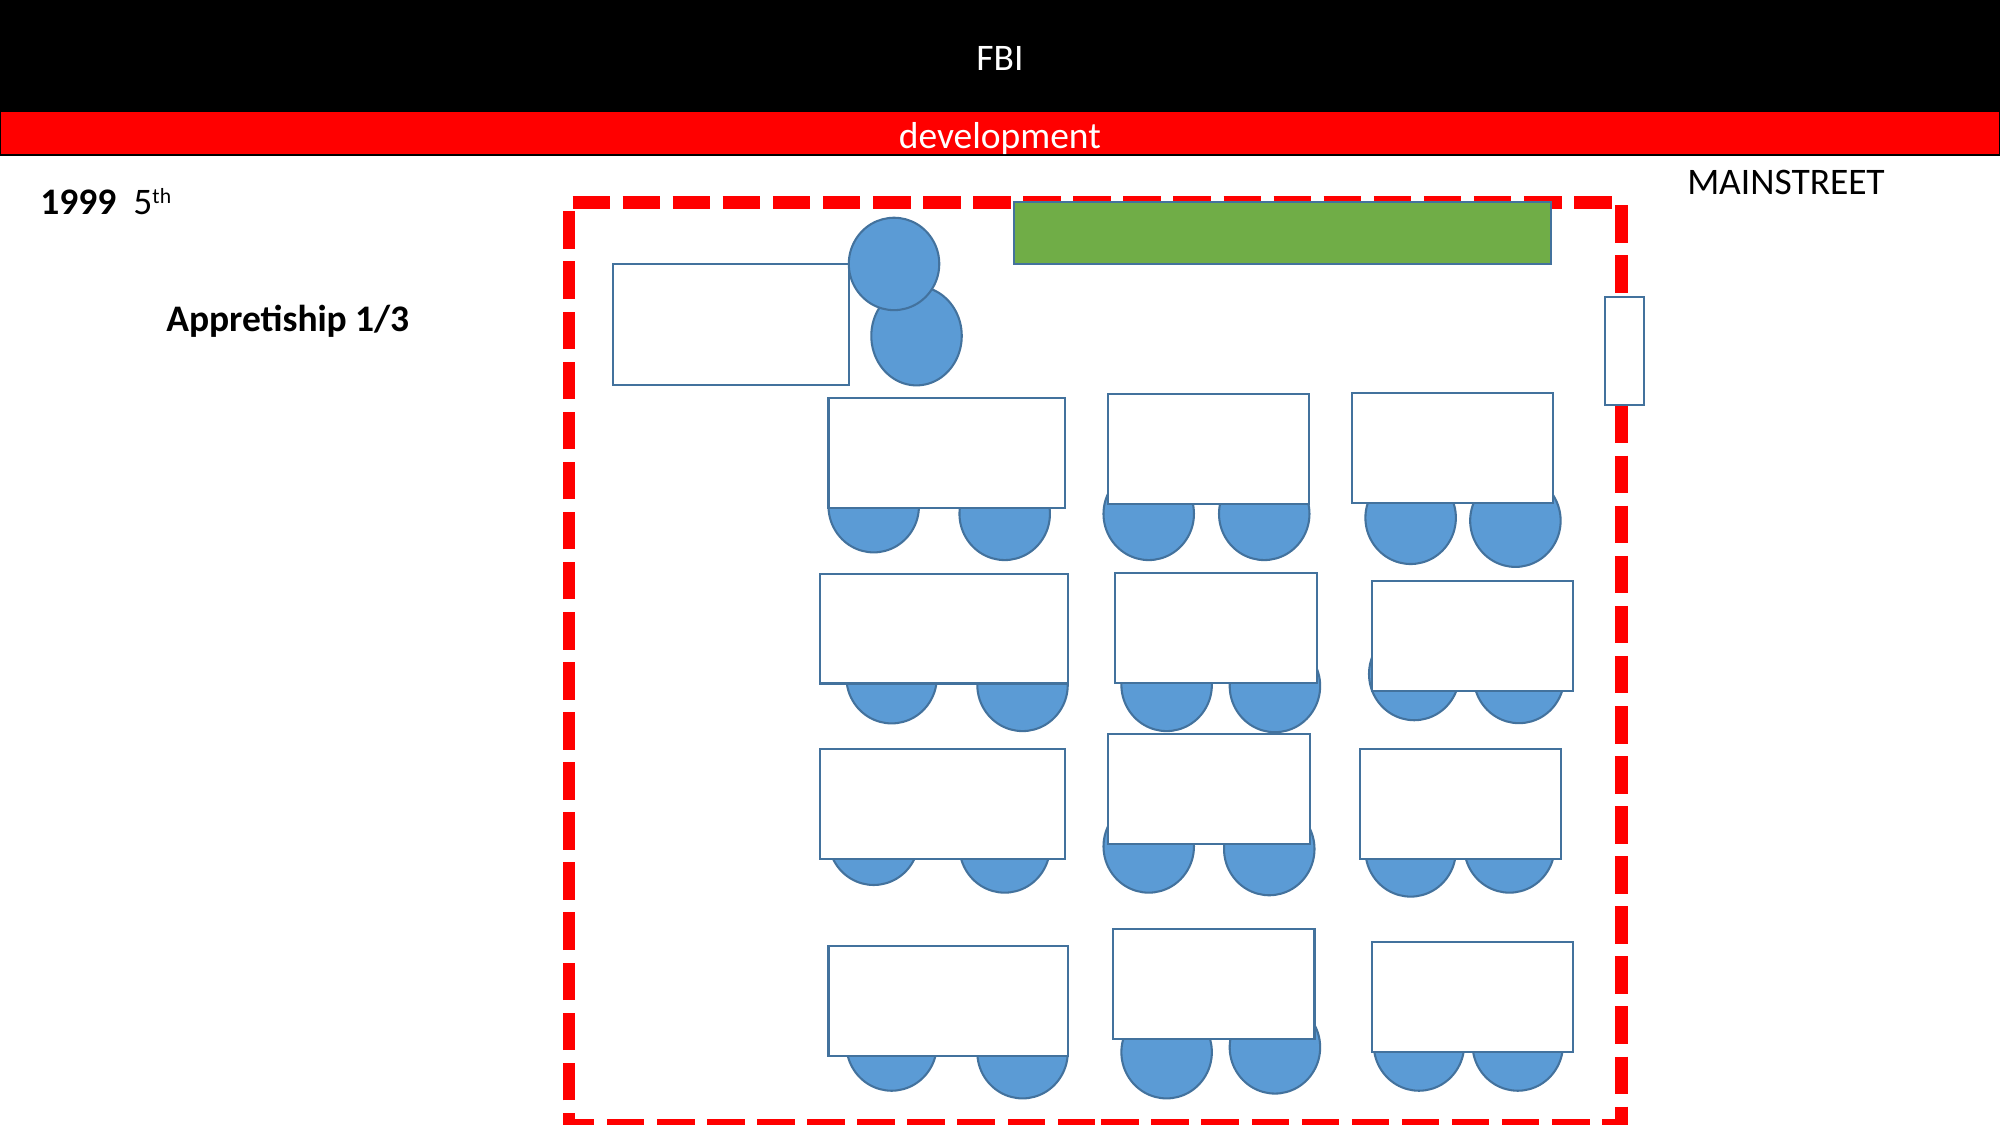

FBI
development
MAINSTREET

1999  5th

Appretiship 1/3